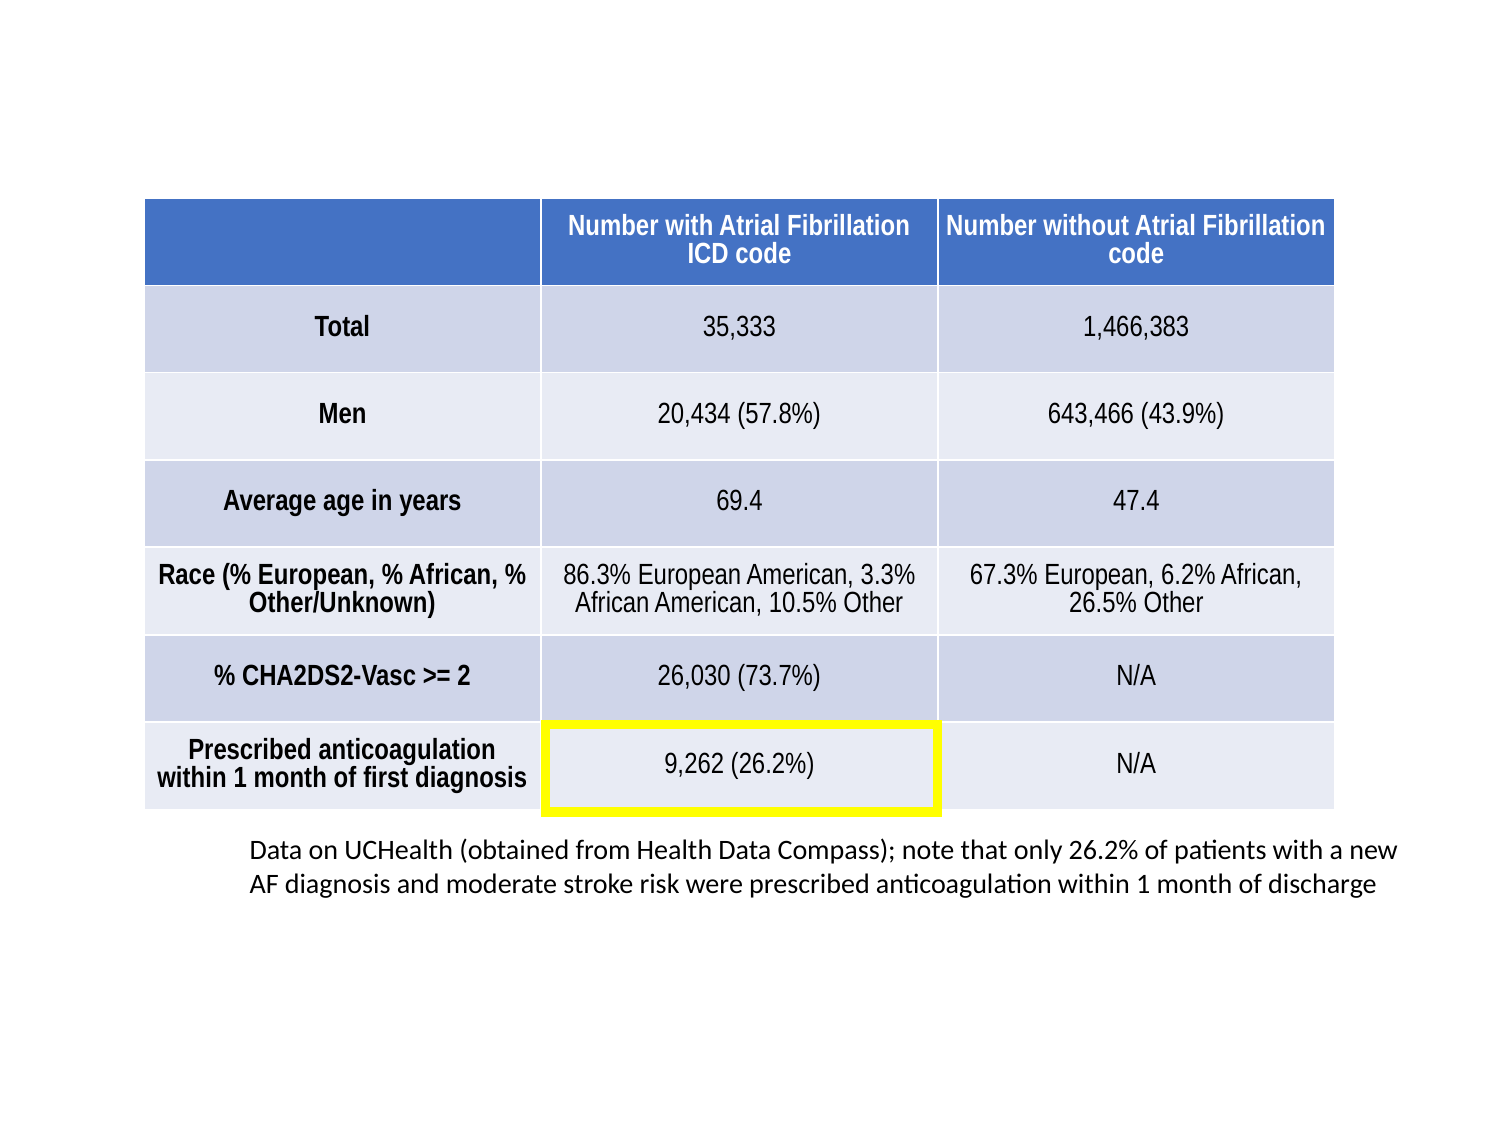

|  | Number with Atrial Fibrillation ICD code | Number without Atrial Fibrillation code |
| --- | --- | --- |
| Total | 35,333 | 1,466,383 |
| Men | 20,434 (57.8%) | 643,466 (43.9%) |
| Average age in years | 69.4 | 47.4 |
| Race (% European, % African, % Other/Unknown) | 86.3% European American, 3.3% African American, 10.5% Other | 67.3% European, 6.2% African, 26.5% Other |
| % CHA2DS2-Vasc >= 2 | 26,030 (73.7%) | N/A |
| Prescribed anticoagulation within 1 month of first diagnosis | 9,262 (26.2%) | N/A |

Data on UCHealth (obtained from Health Data Compass); note that only 26.2% of patients with a new AF diagnosis and moderate stroke risk were prescribed anticoagulation within 1 month of discharge